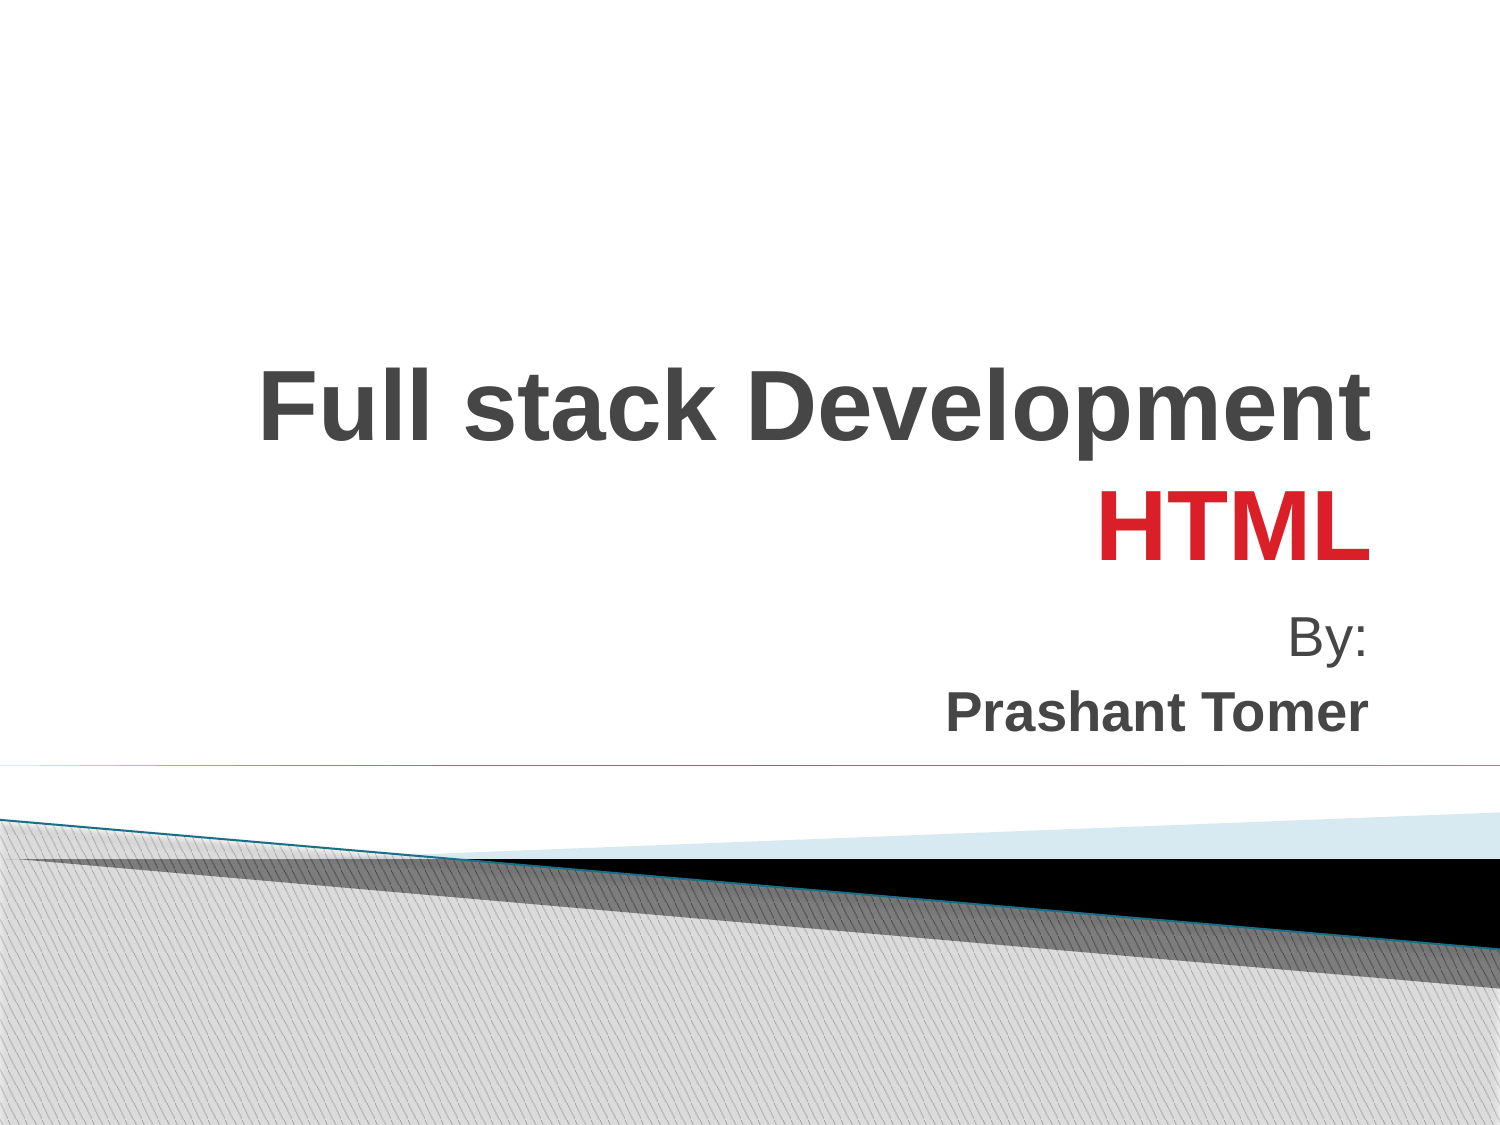

# Full stack Development HTML
By:
Prashant Tomer